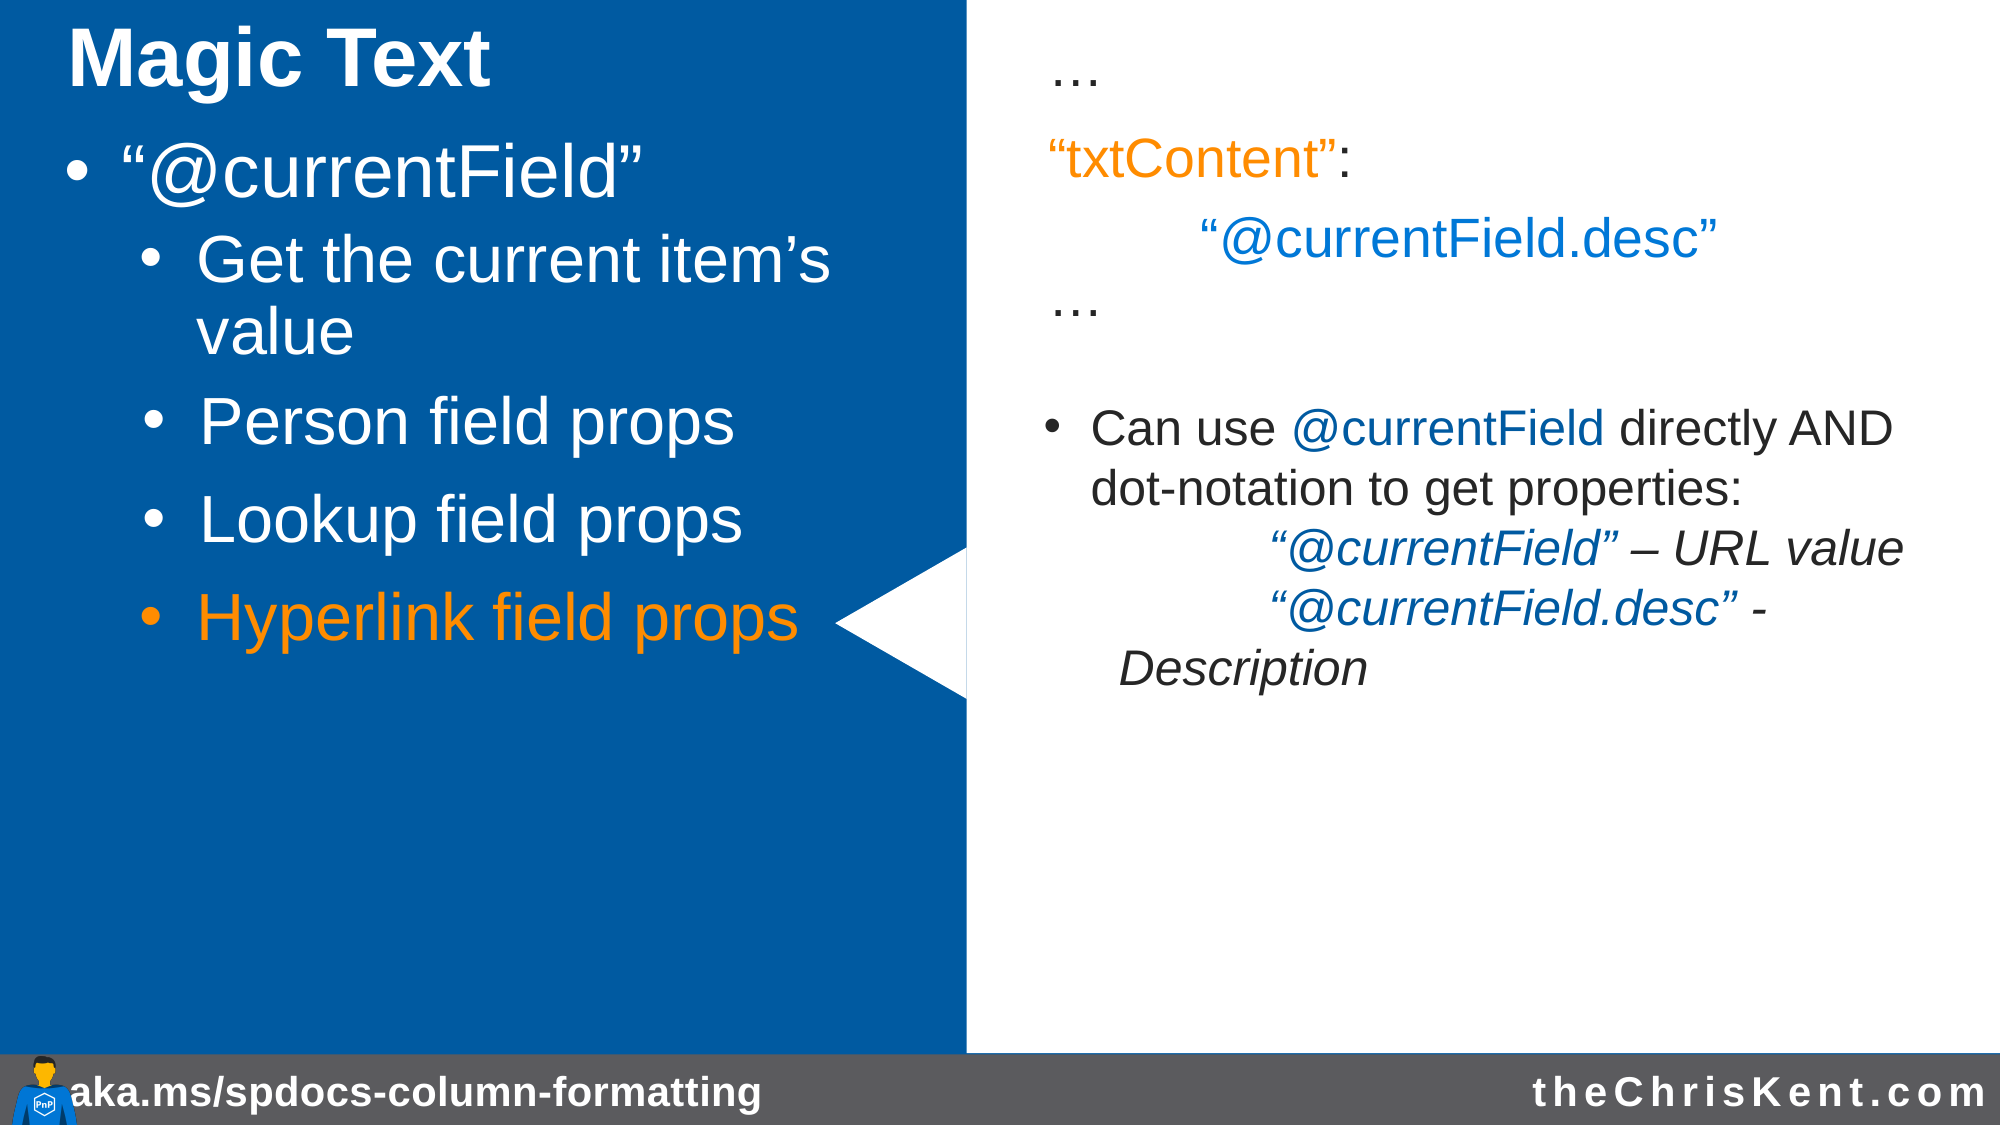

# Magic Text
…
“txtContent”:
          “@currentField.desc”
…
“@currentField”
Get the current item’s value
Person field props
Can use @currentField directly AND dot-notation to get properties:
	“@currentField” – URL value
	“@currentField.desc” - Description
Lookup field props

Hyperlink field props